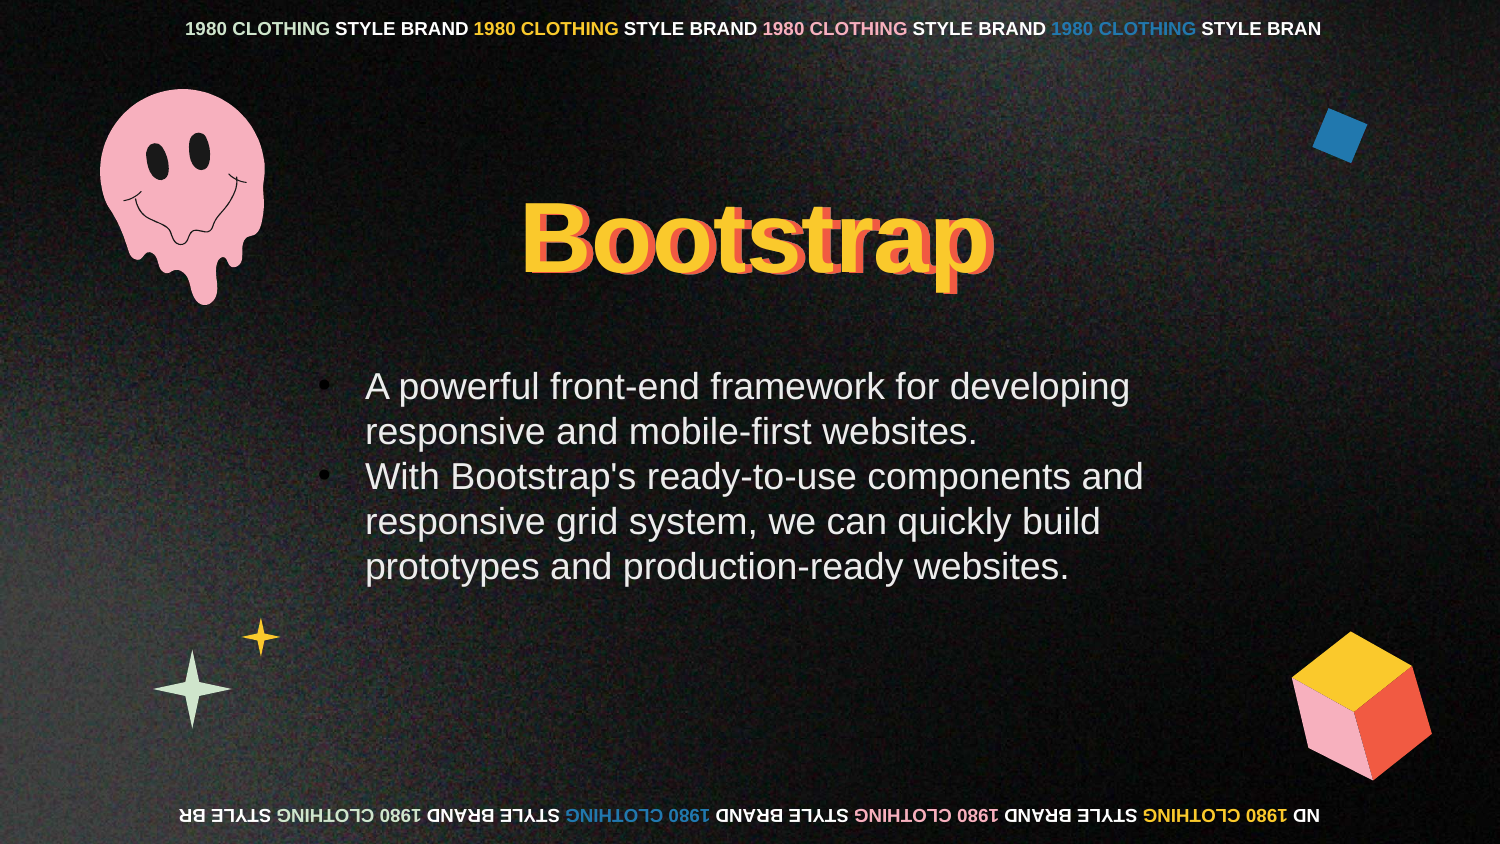

1980 CLOTHING STYLE BRAND 1980 CLOTHING STYLE BRAND 1980 CLOTHING STYLE BRAND 1980 CLOTHING STYLE BRAN

# Bootstrap
A powerful front-end framework for developing responsive and mobile-first websites.
With Bootstrap's ready-to-use components and responsive grid system, we can quickly build prototypes and production-ready websites.

ND 1980 CLOTHING STYLE BRAND 1980 CLOTHING STYLE BRAND 1980 CLOTHING STYLE BRAND 1980 CLOTHING STYLE BR